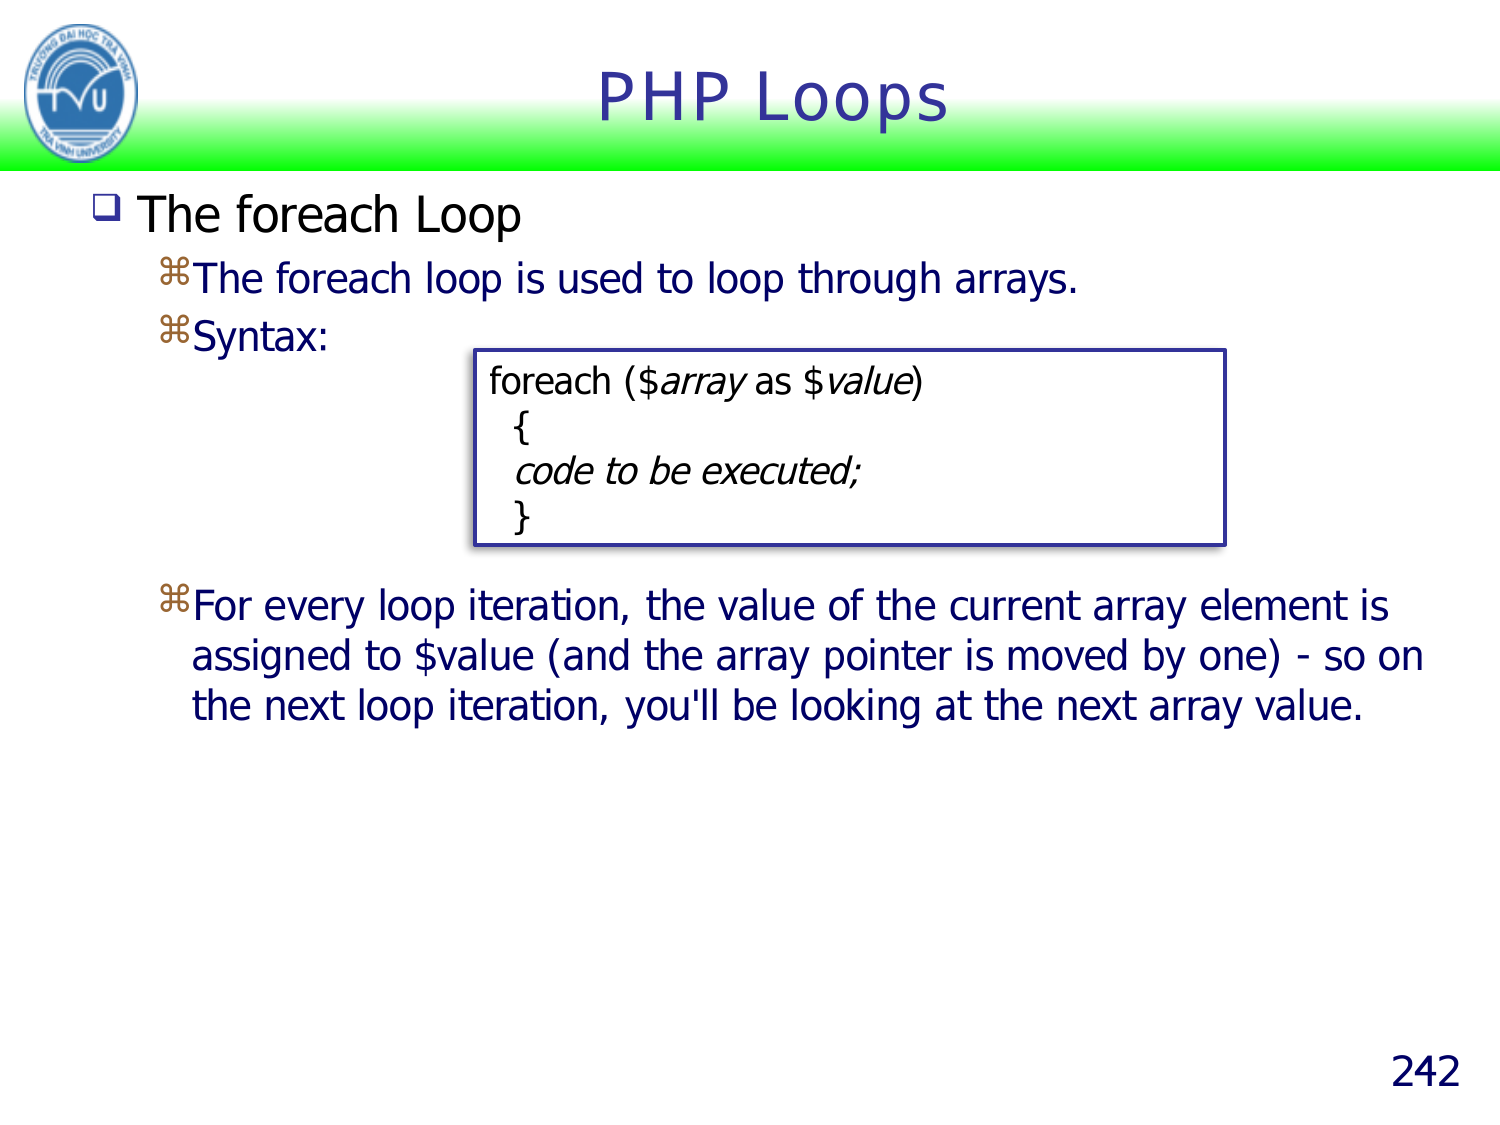

# PHP Loops
The foreach Loop
The foreach loop is used to loop through arrays.
Syntax:

For every loop iteration, the value of the current array element is assigned to $value (and the array pointer is moved by one) - so on the next loop iteration, you'll be looking at the next array value.
foreach ($array as $value)
  {
  code to be executed;
  }
242